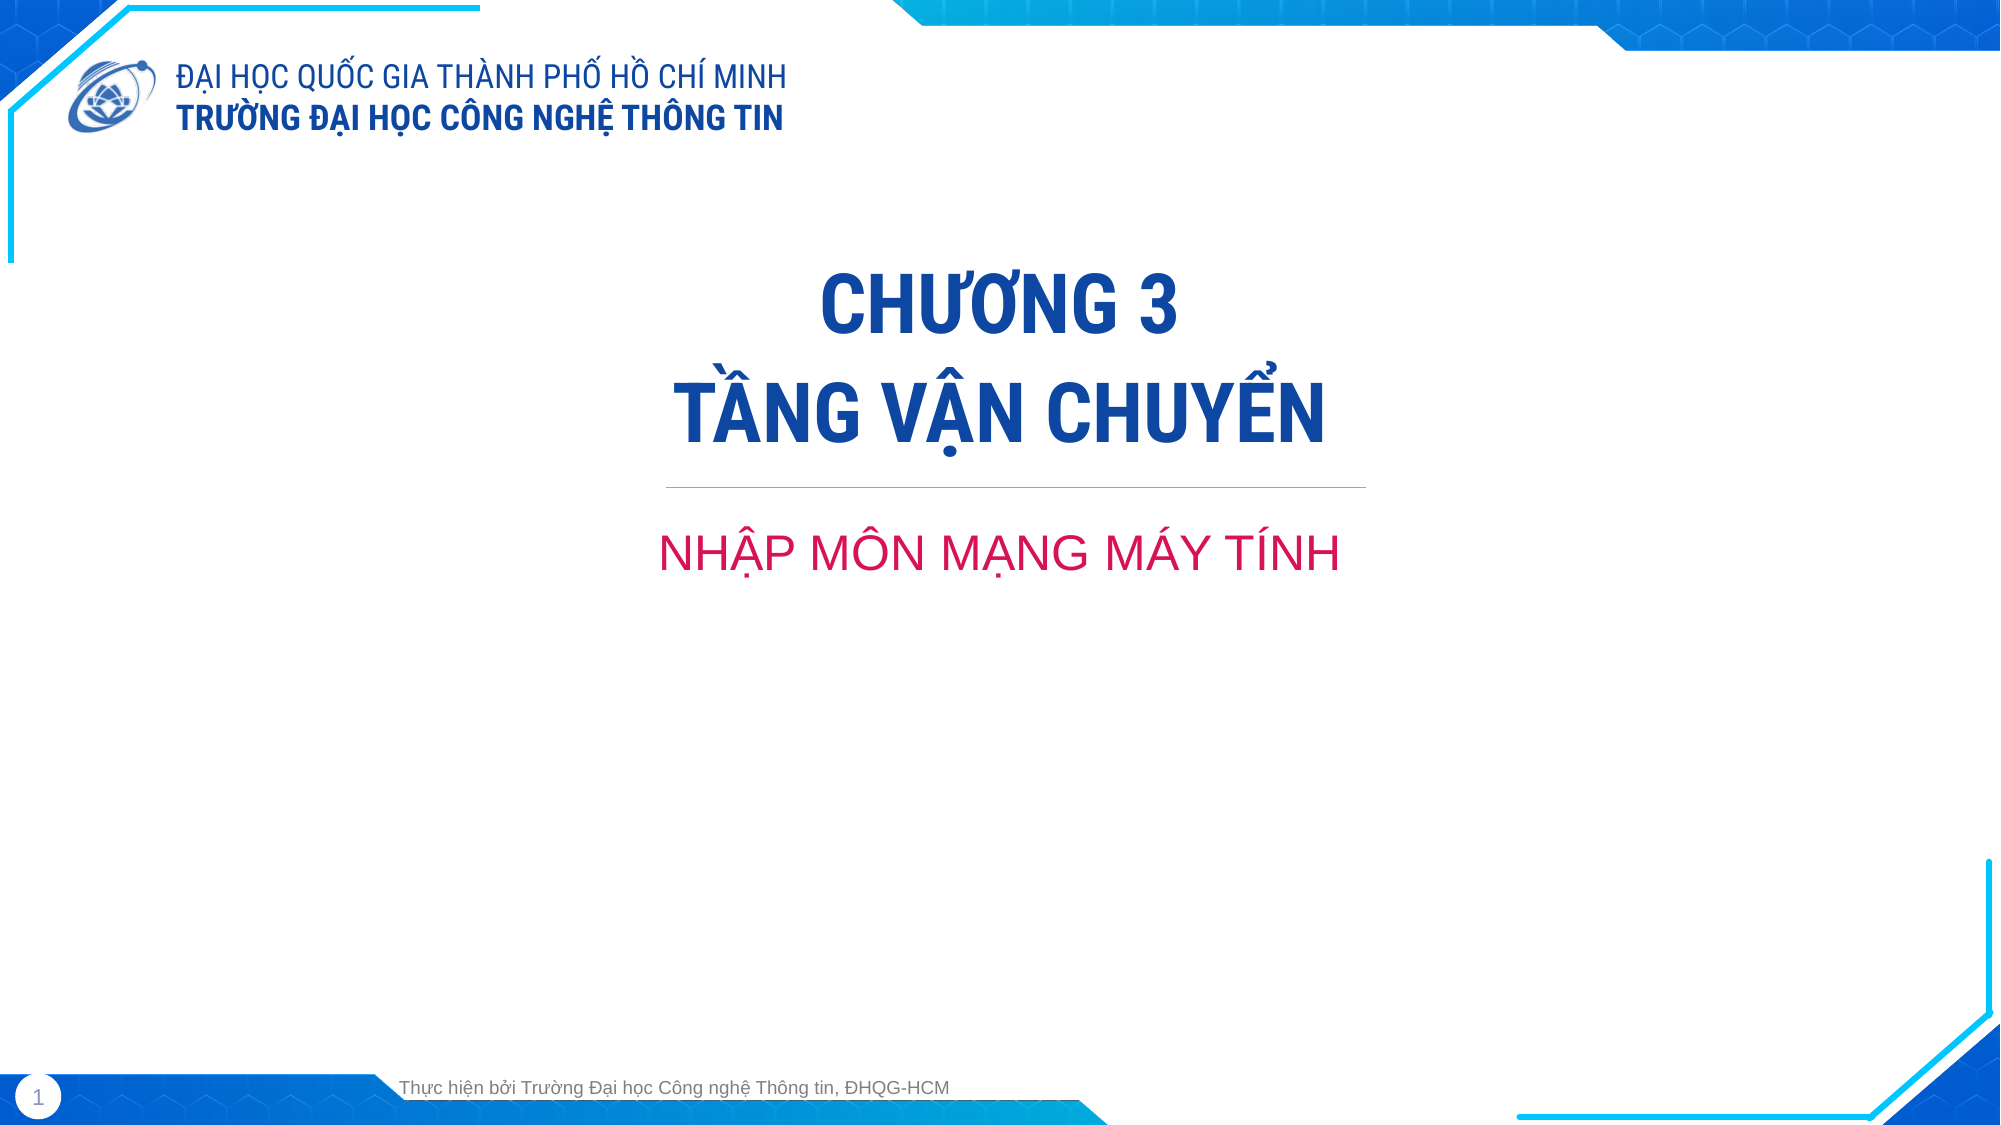

CHƯƠNG 3
TẦNG VẬN CHUYỂN
NHẬP MÔN MẠNG MÁY TÍNH
Thực hiện bởi Trường Đại học Công nghệ Thông tin, ĐHQG-HCM
1